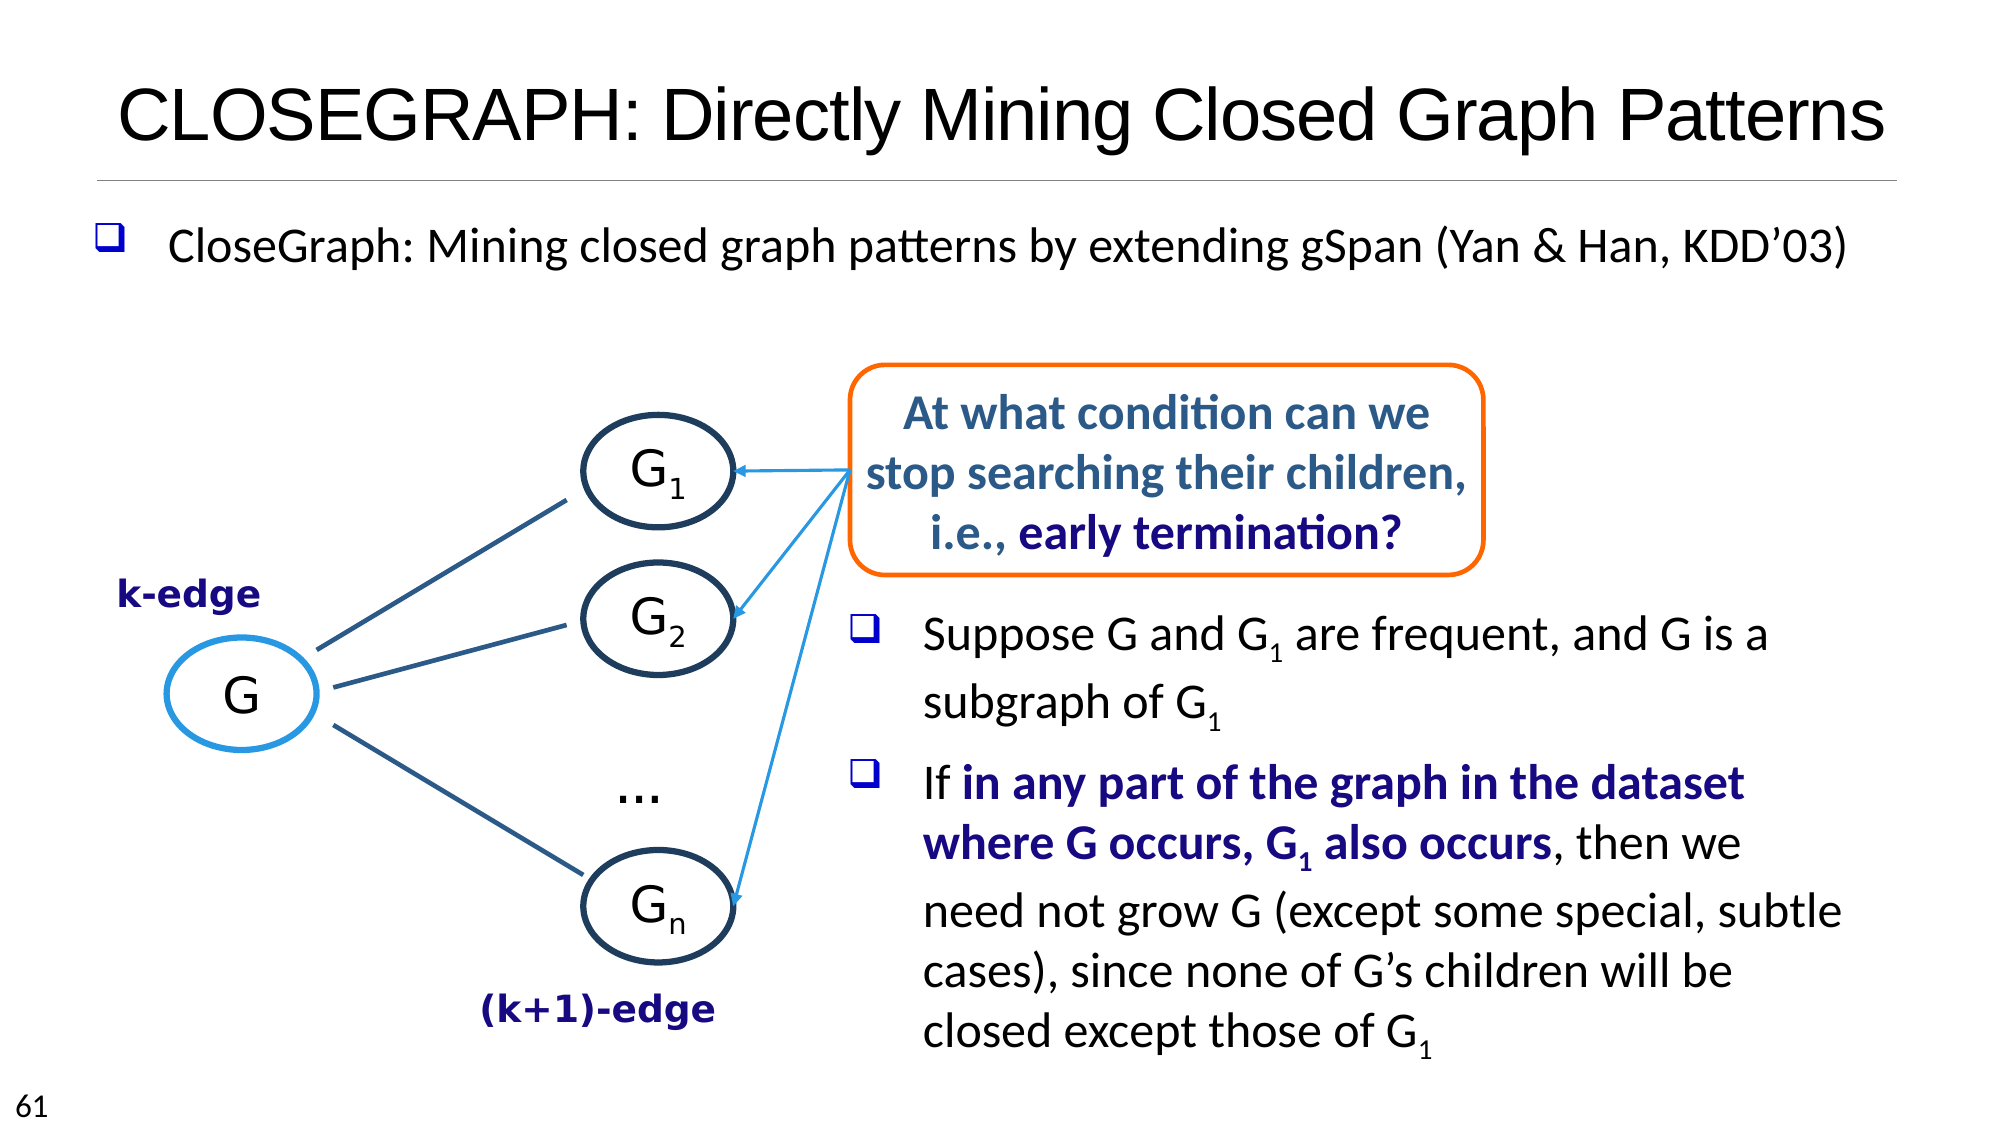

# CLOSEGRAPH: Directly Mining Closed Graph Patterns
CloseGraph: Mining closed graph patterns by extending gSpan (Yan & Han, KDD’03)

At what condition can we
stop searching their children,
i.e., early termination?

G1

G2
k-edge
Suppose G and G1 are frequent, and G is a subgraph of G1
If in any part of the graph in the dataset where G occurs, G1 also occurs, then we need not grow G (except some special, subtle cases), since none of G’s children will be closed except those of G1

G

…
Gn
(k+1)-edge